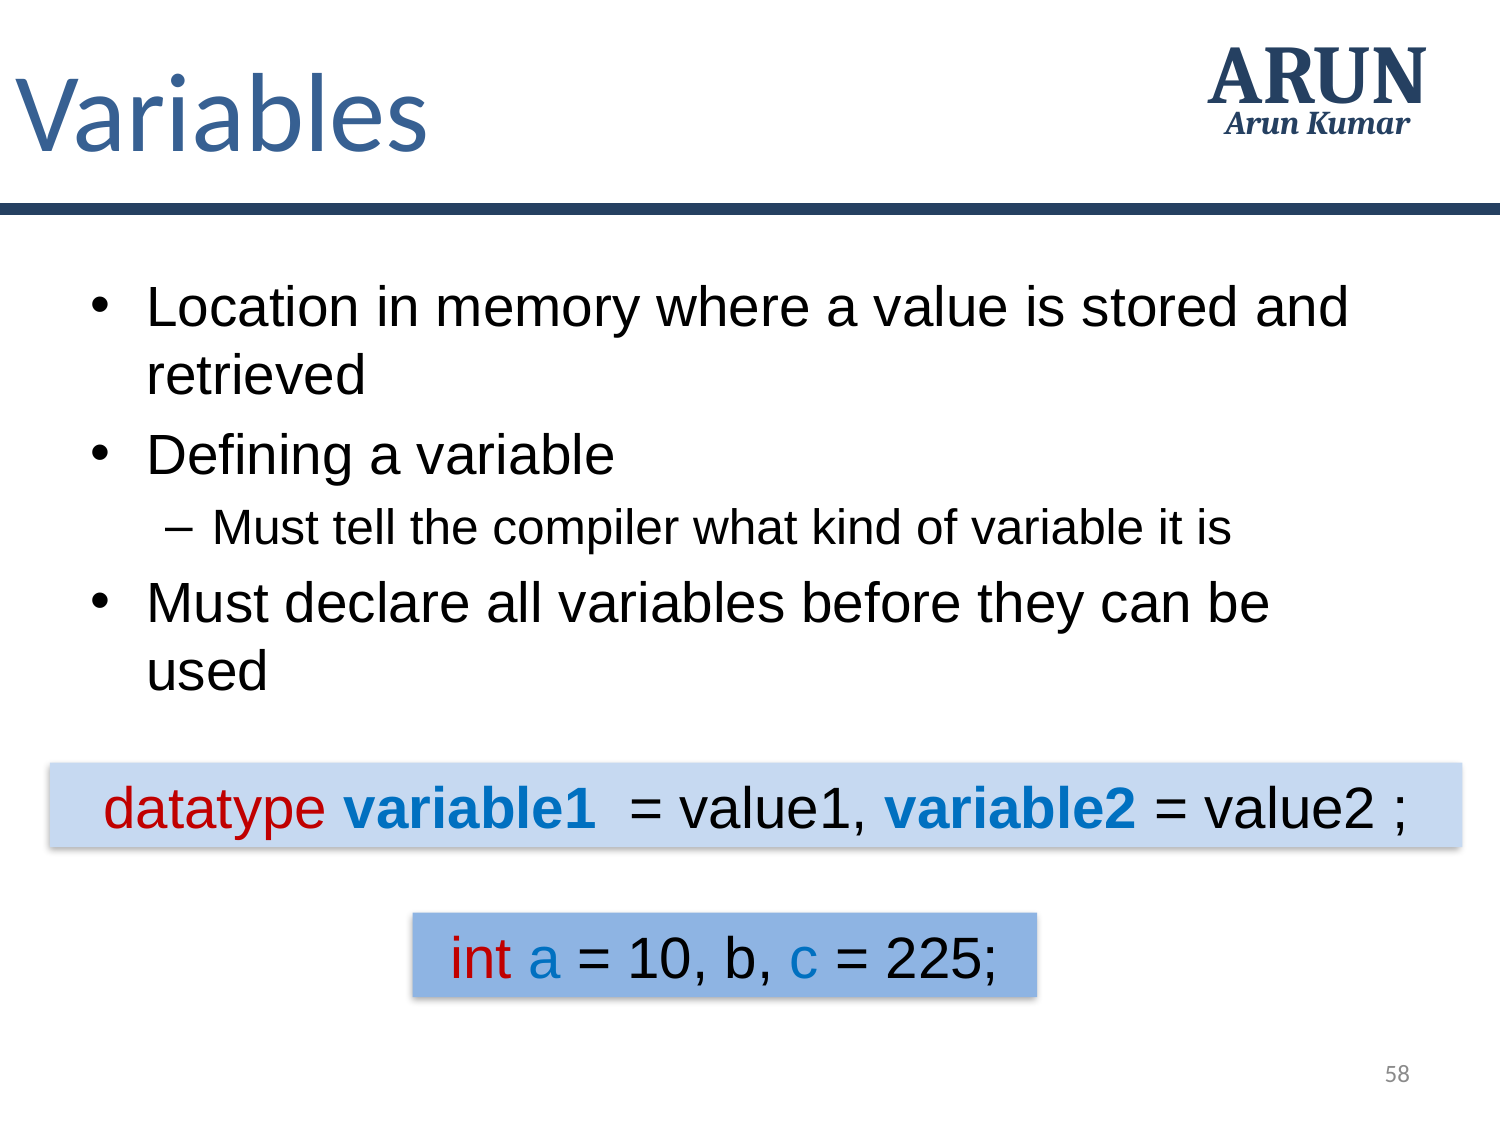

Variables

ARUN
Arun Kumar

Location in memory where a value is stored and retrieved
Defining a variable
Must tell the compiler what kind of variable it is
Must declare all variables before they can be used
datatype variable1  = value1, variable2 = value2 ;
int a = 10, b, c = 225;
58